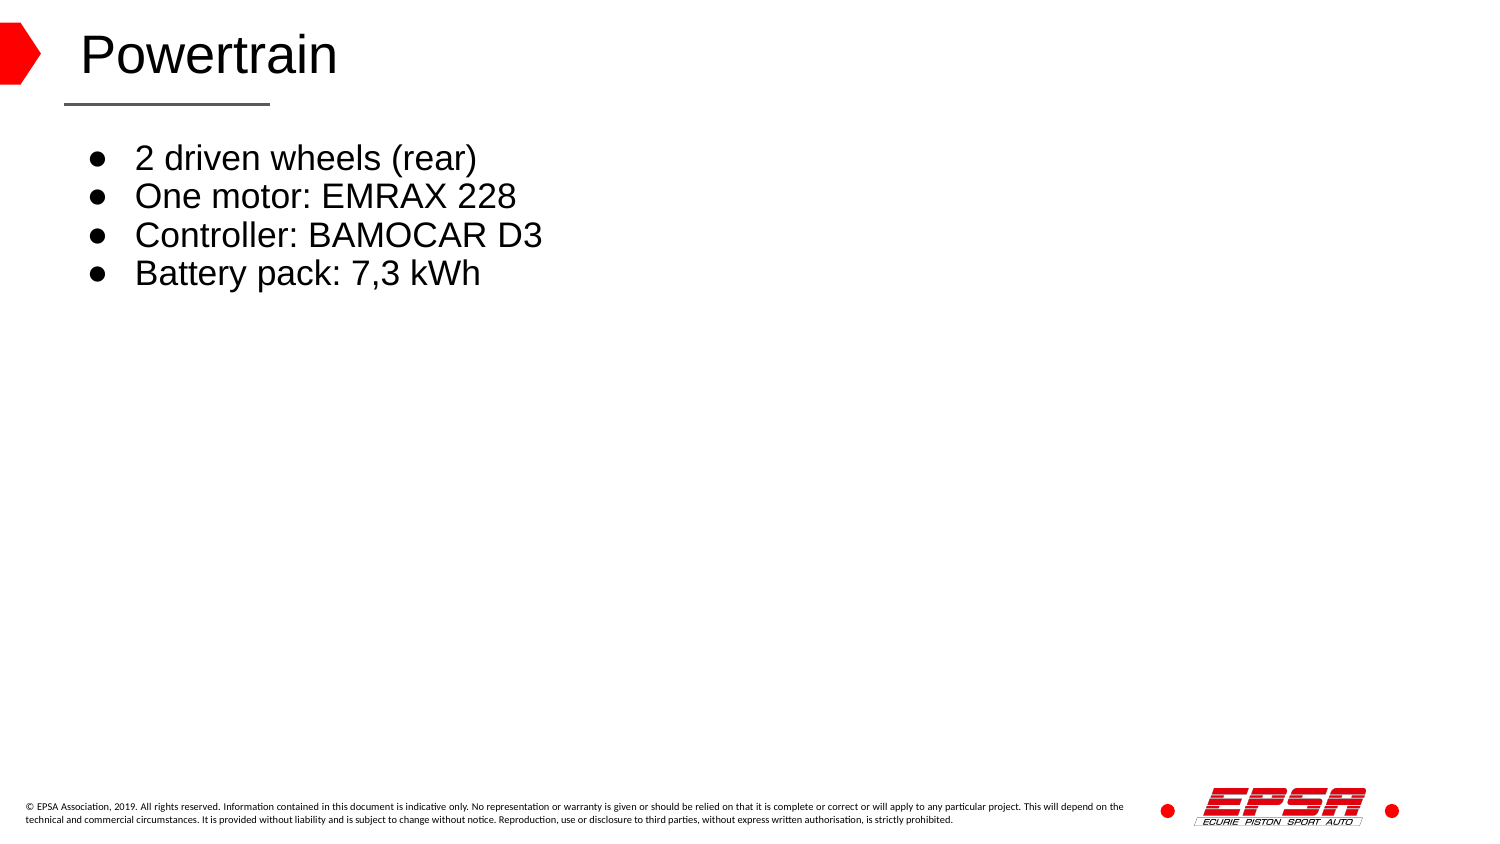

# Powertrain
2 driven wheels (rear)
One motor: EMRAX 228
Controller: BAMOCAR D3
Battery pack: 7,3 kWh